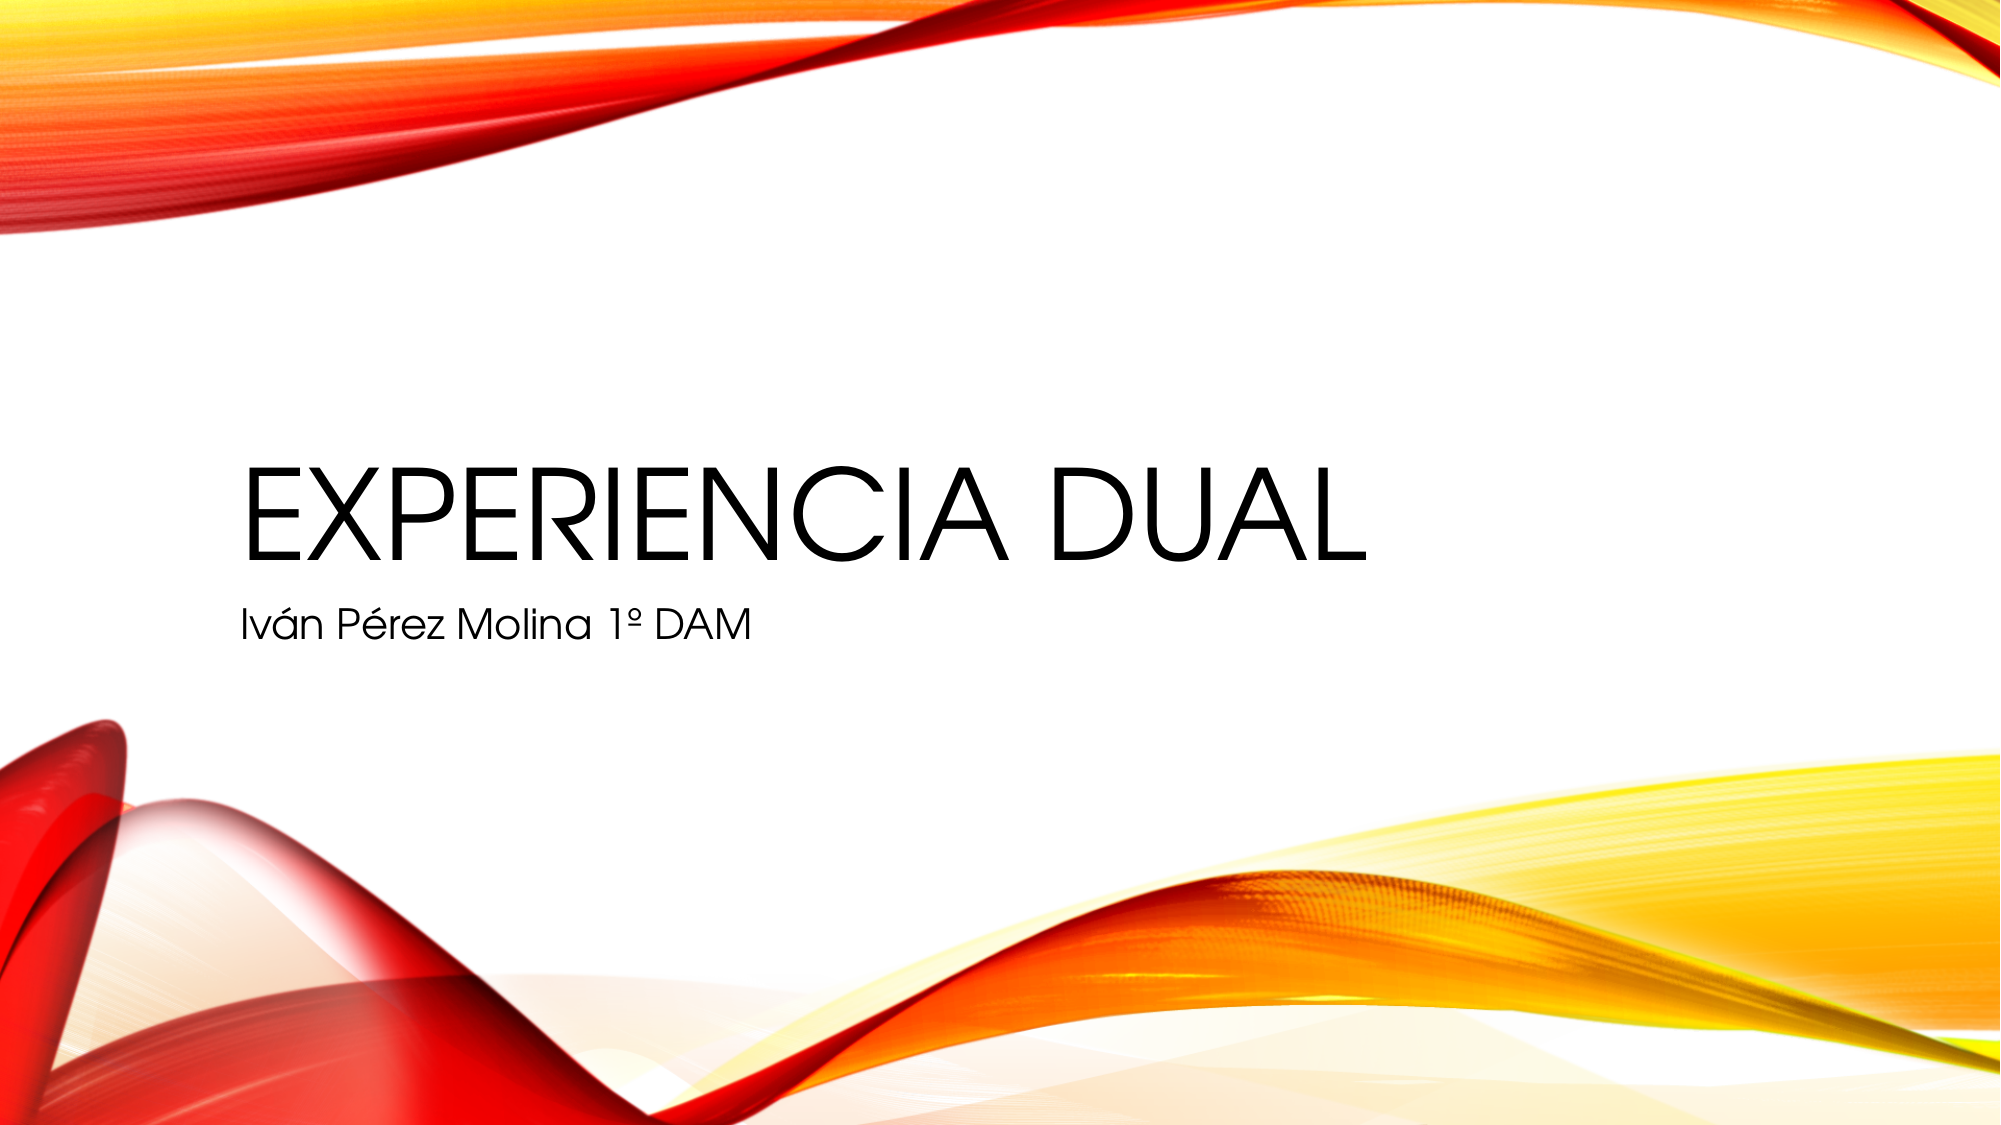

# Experiencia dual
Iván Pérez Molina 1º DAM